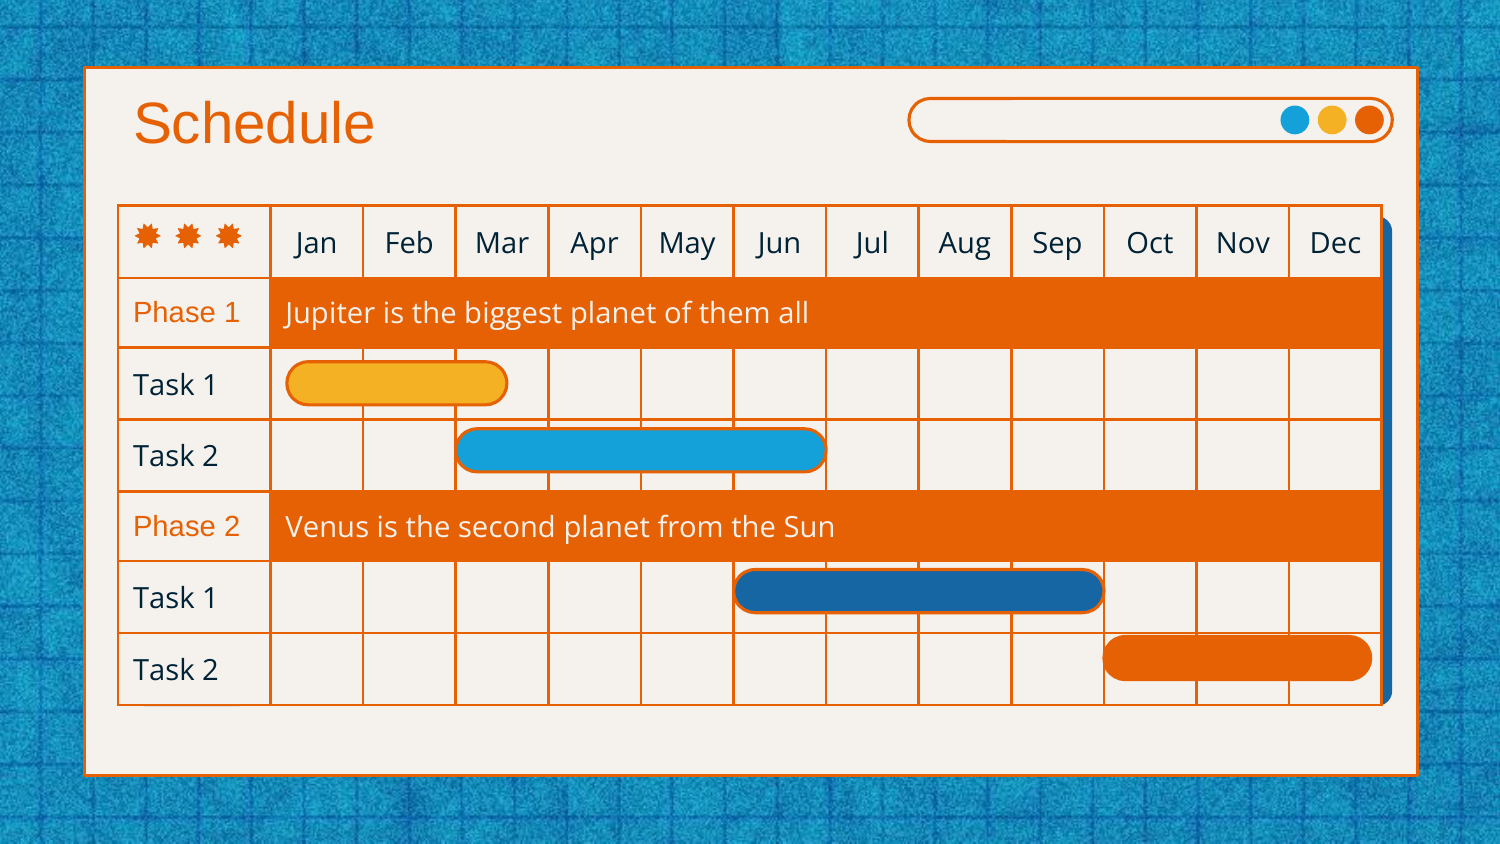

# Schedule

|  | Jan | Feb | Mar | Apr | May | Jun | Jul | Aug | Sep | Oct | Nov | Dec |
| --- | --- | --- | --- | --- | --- | --- | --- | --- | --- | --- | --- | --- |
| Phase 1 | Jupiter is the biggest planet of them all |  |  |  |  |  |  |  |  |  |  |  |
| Task 1 |  |  |  |  |  |  |  |  |  |  |  |  |
| Task 2 |  |  |  |  |  |  |  |  |  |  |  |  |
| Phase 2 | Venus is the second planet from the Sun |  |  |  |  |  |  |  |  |  |  |  |
| Task 1 |  |  |  |  |  |  |  |  |  |  |  |  |
| Task 2 |  |  |  |  |  |  |  |  |  |  |  |  |